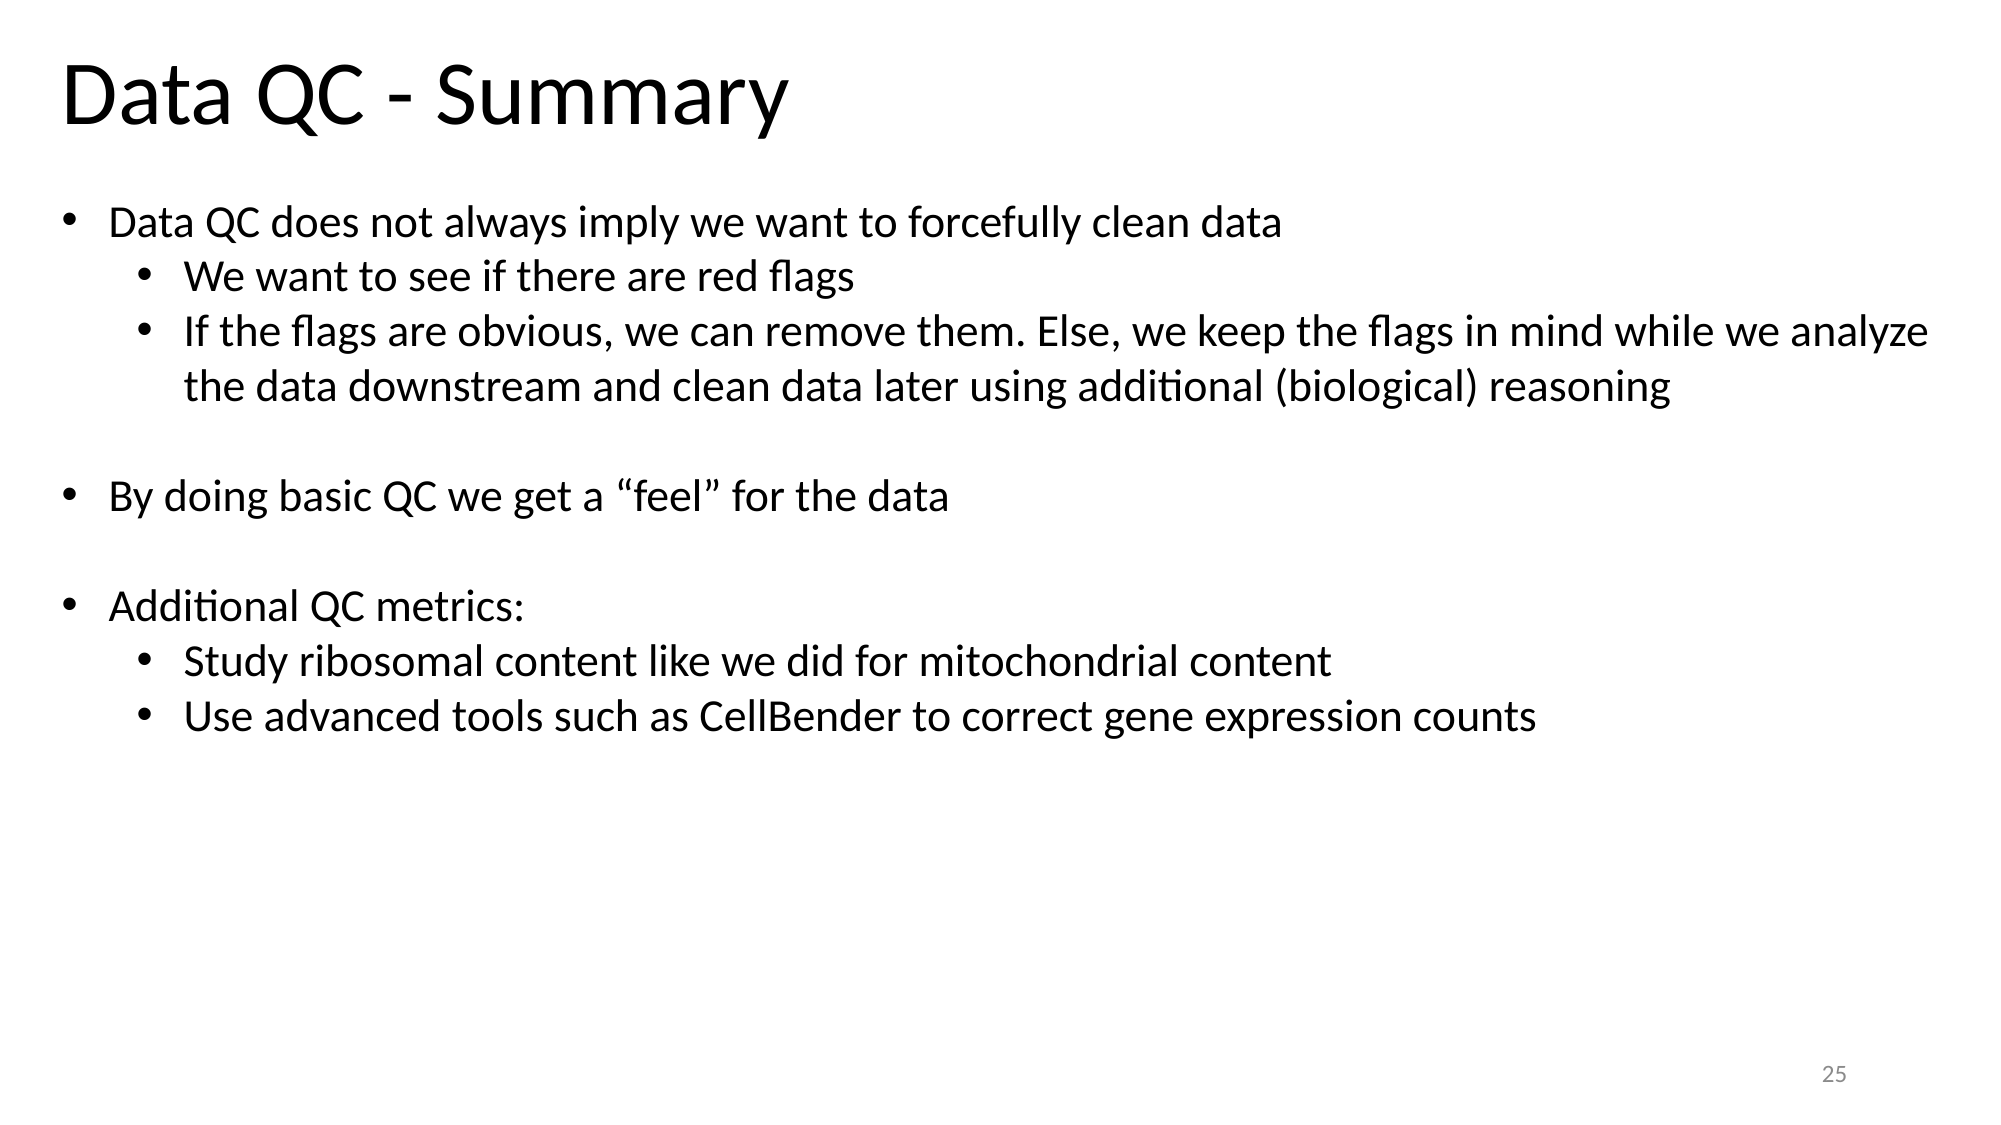

# Data QC - Summary
Data QC does not always imply we want to forcefully clean data
We want to see if there are red flags
If the flags are obvious, we can remove them. Else, we keep the flags in mind while we analyze the data downstream and clean data later using additional (biological) reasoning
By doing basic QC we get a “feel” for the data

Additional QC metrics:
Study ribosomal content like we did for mitochondrial content
Use advanced tools such as CellBender to correct gene expression counts

25